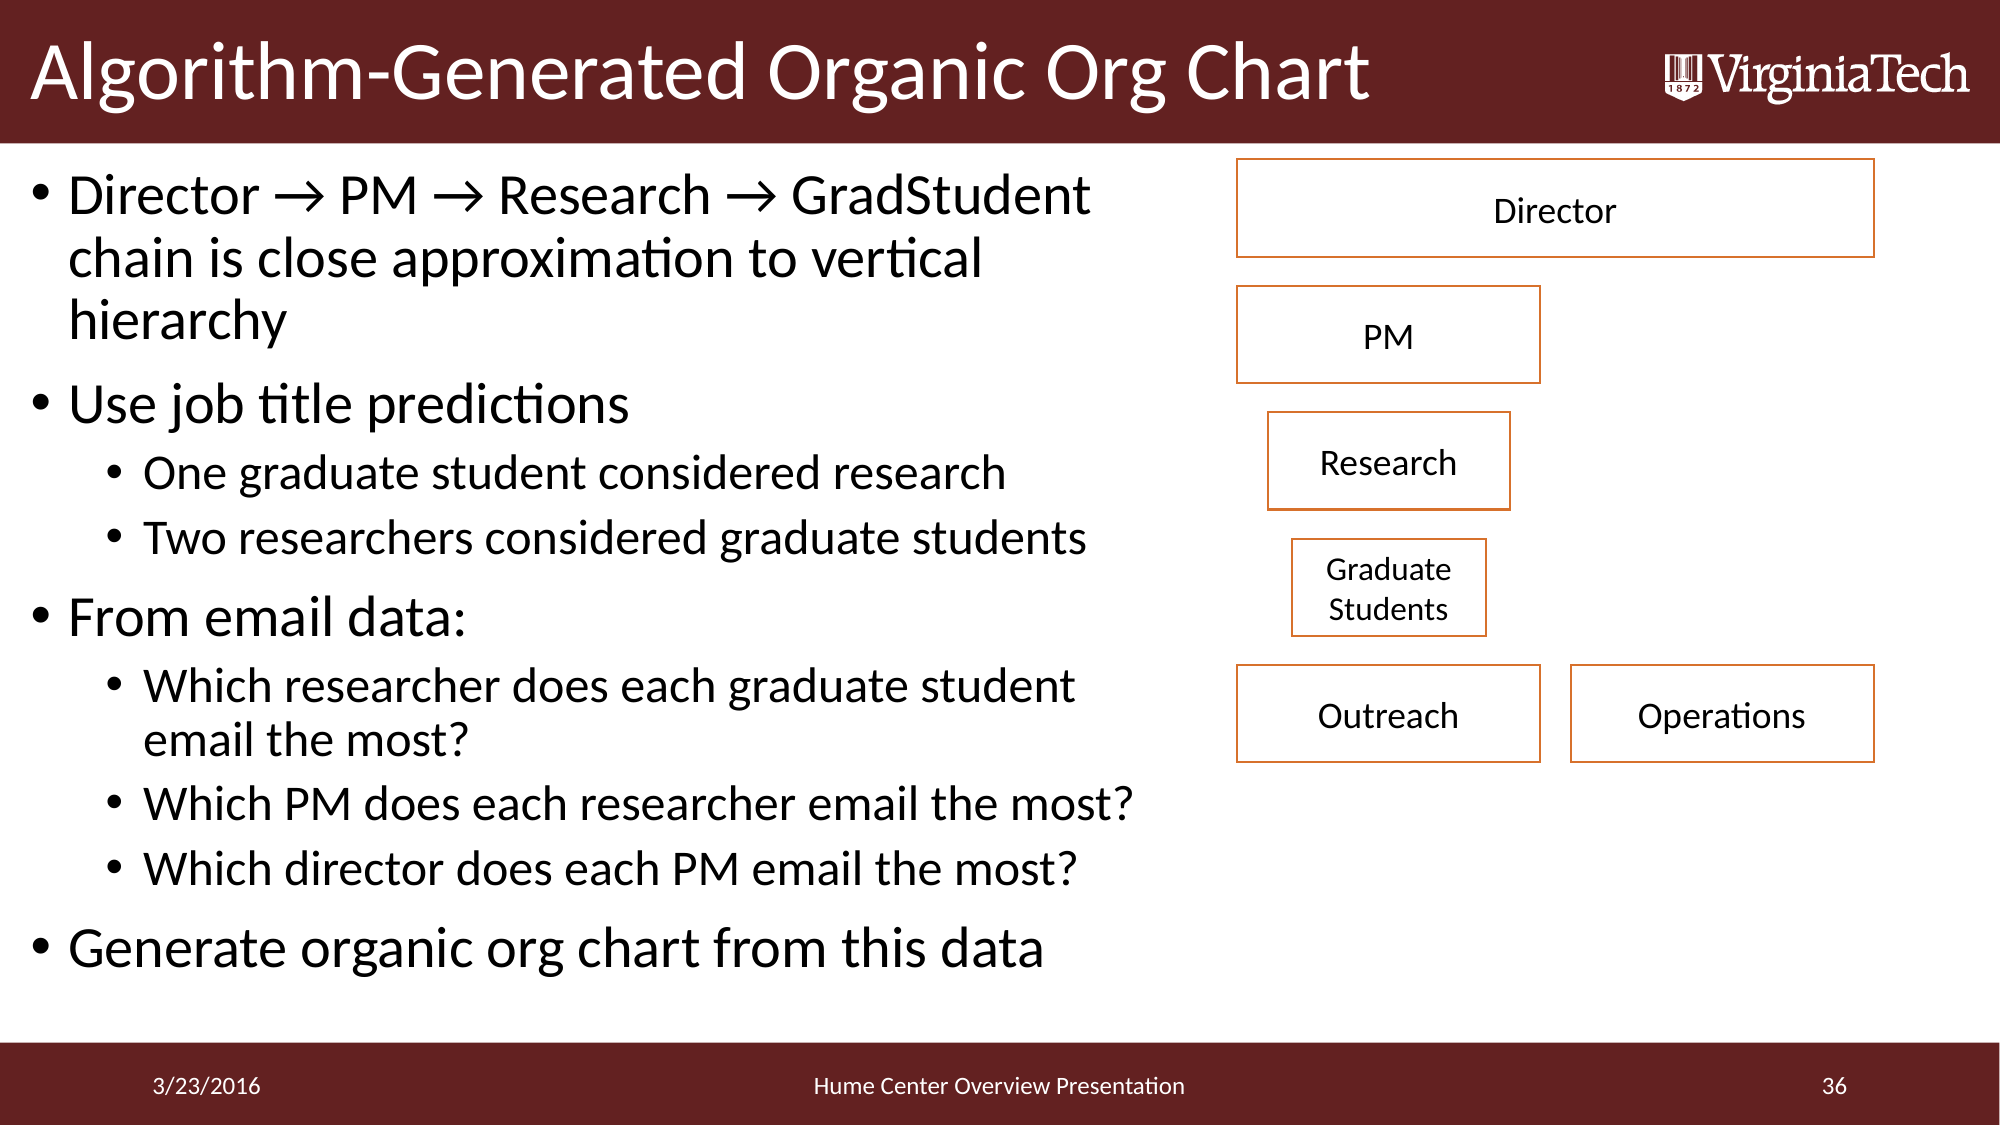

# Algorithm-Generated Organic Org Chart
Director → PM → Research → GradStudent chain is close approximation to vertical hierarchy
Use job title predictions
One graduate student considered research
Two researchers considered graduate students
From email data:
Which researcher does each graduate student email the most?
Which PM does each researcher email the most?
Which director does each PM email the most?
Generate organic org chart from this data
Director
Research
Graduate Students
PM
Outreach
Operations
3/23/2016
Hume Center Overview Presentation
36